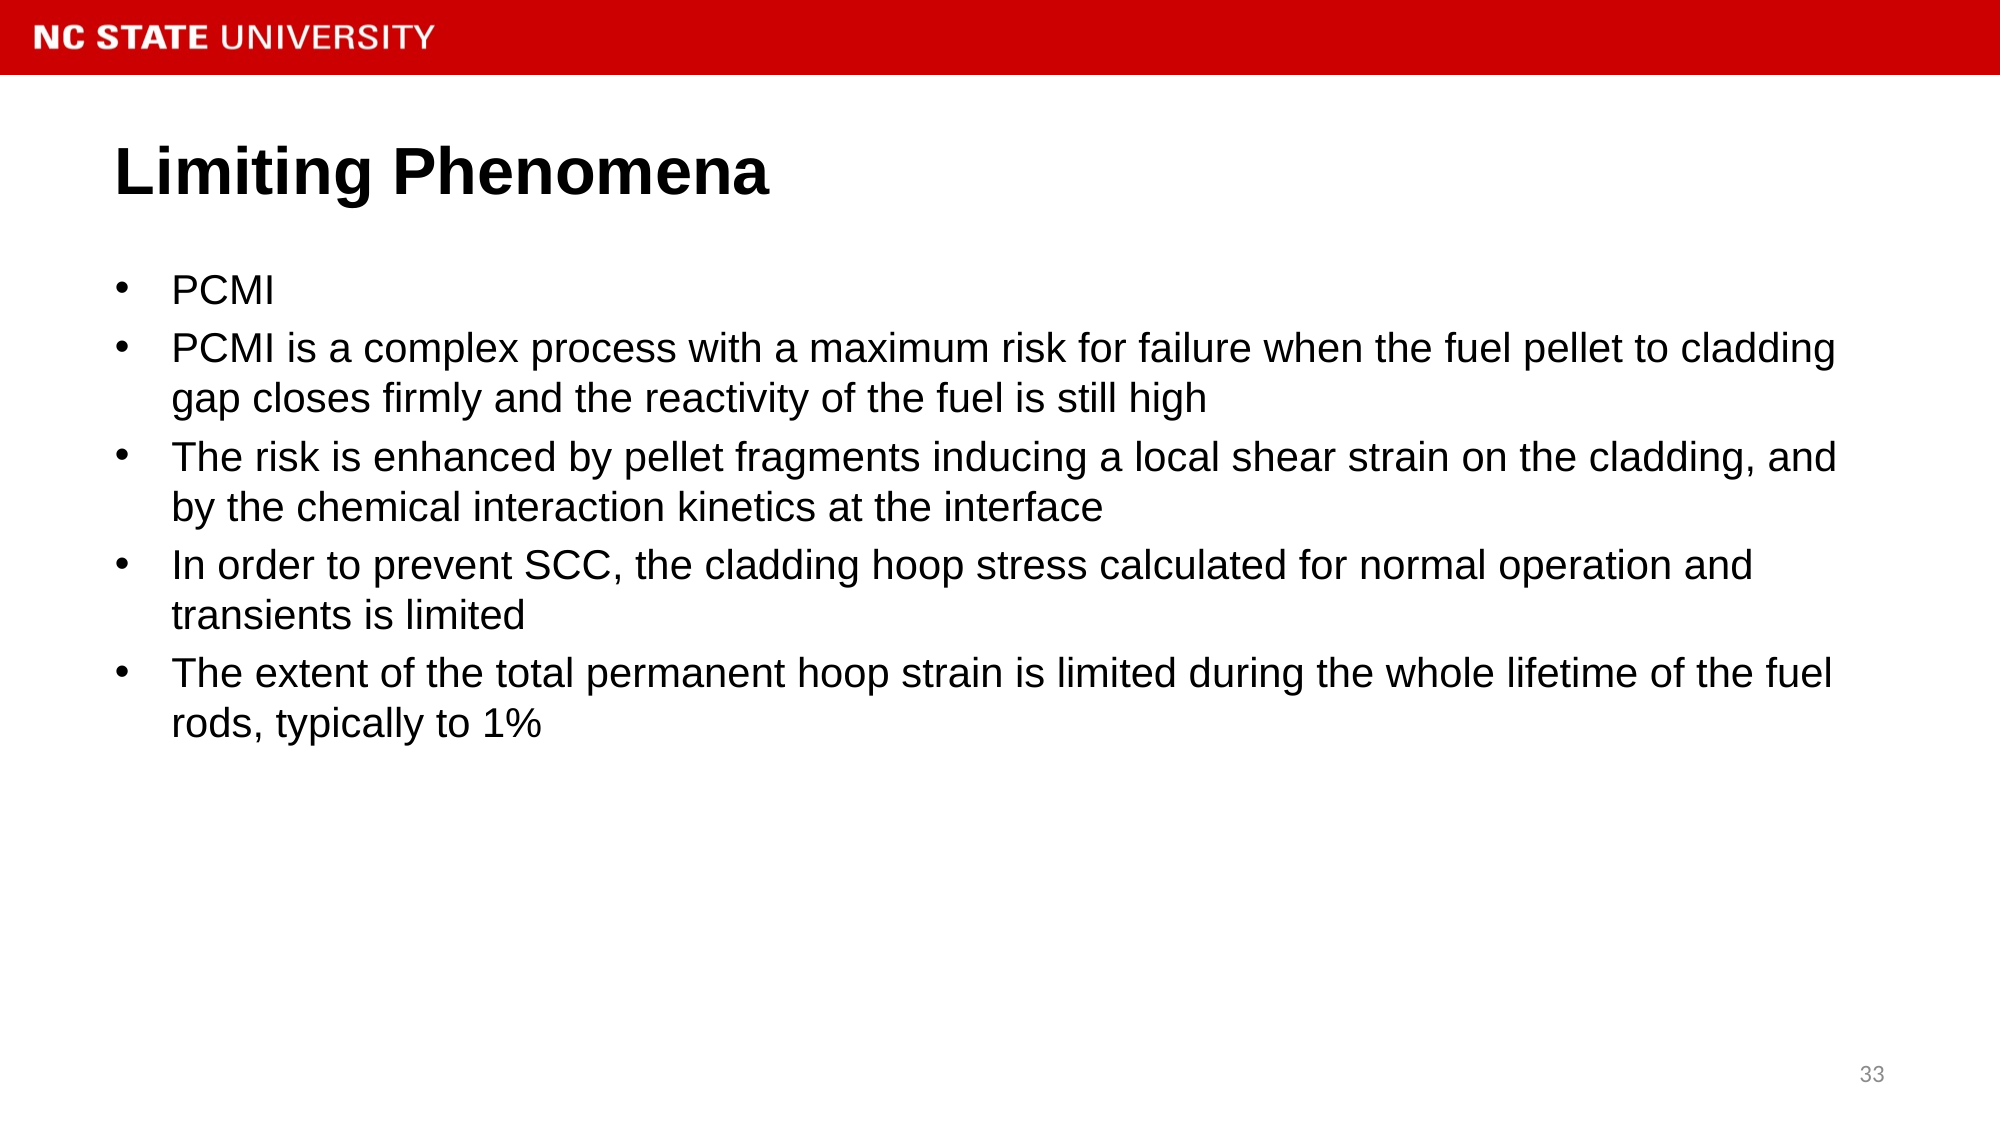

# Limiting Phenomena
PCMI
PCMI is a complex process with a maximum risk for failure when the fuel pellet to cladding gap closes firmly and the reactivity of the fuel is still high
The risk is enhanced by pellet fragments inducing a local shear strain on the cladding, and by the chemical interaction kinetics at the interface
In order to prevent SCC, the cladding hoop stress calculated for normal operation and transients is limited
The extent of the total permanent hoop strain is limited during the whole lifetime of the fuel rods, typically to 1%

33